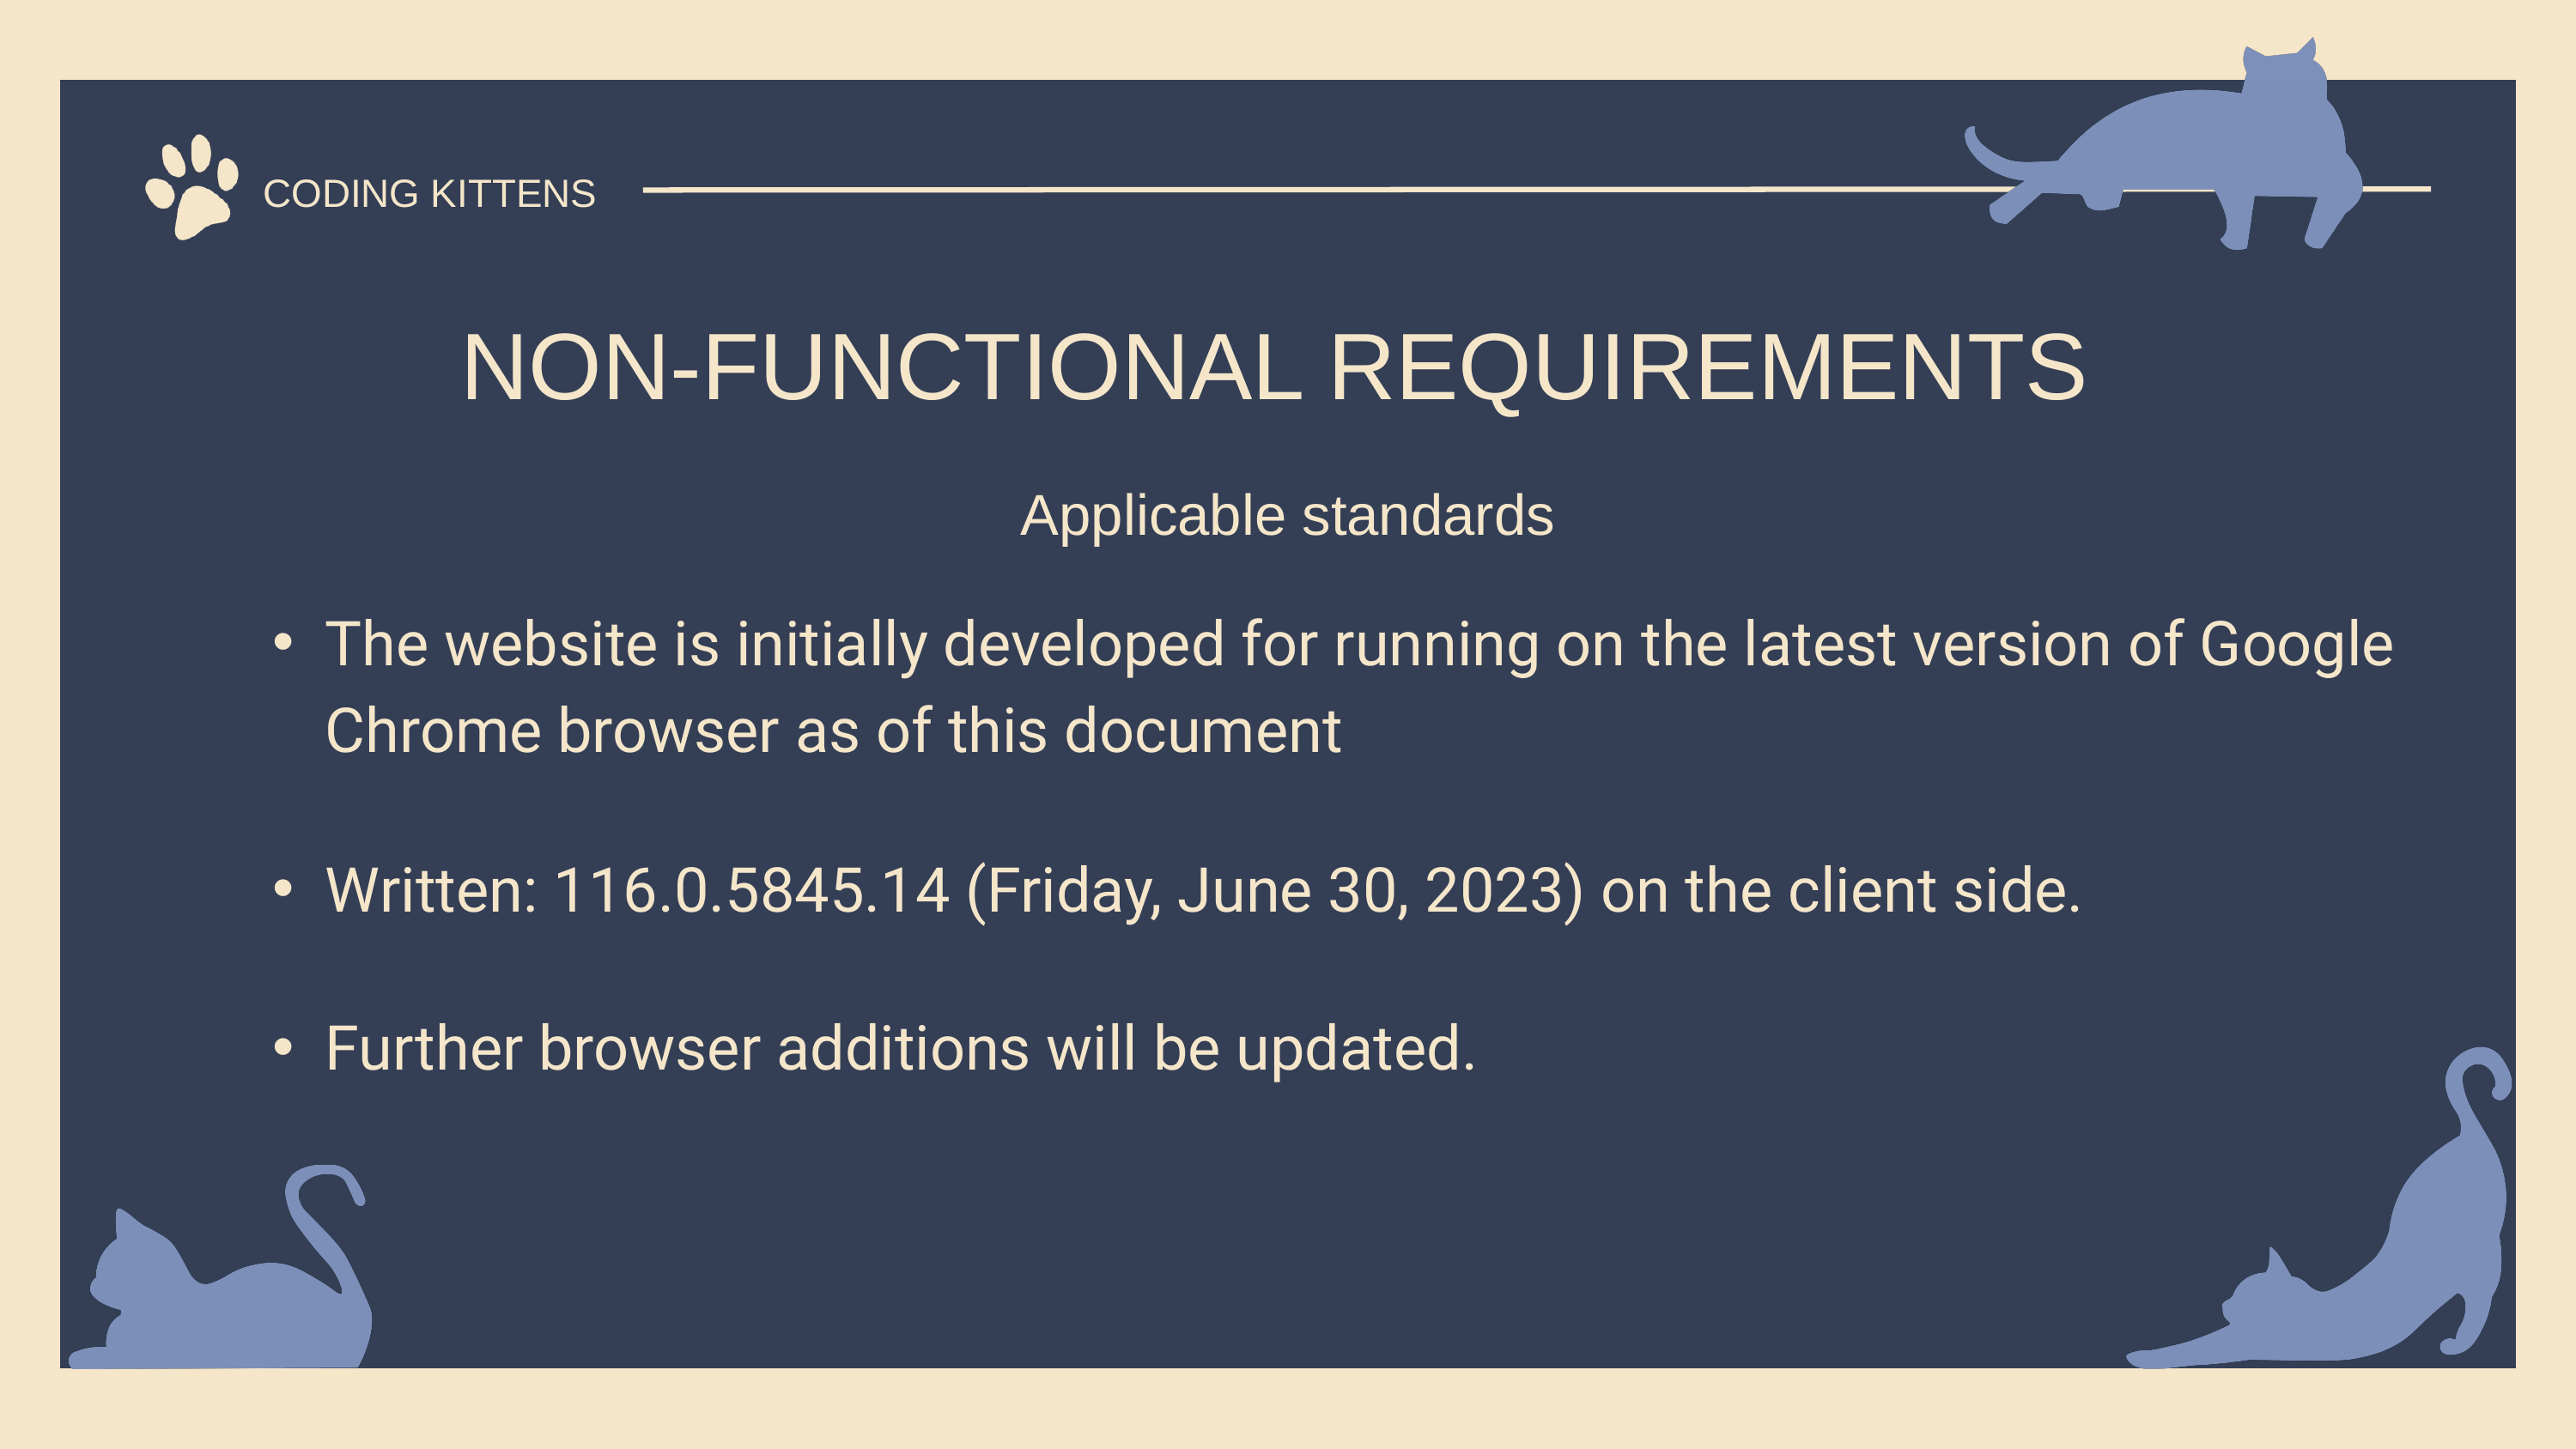

CODING KITTENS

NON-FUNCTIONAL REQUIREMENTS
 Applicable standards
The website is initially developed for running on the latest version of Google Chrome browser as of this document
Written: 116.0.5845.14 (Friday, June 30, 2023) on the client side.
Further browser additions will be updated.